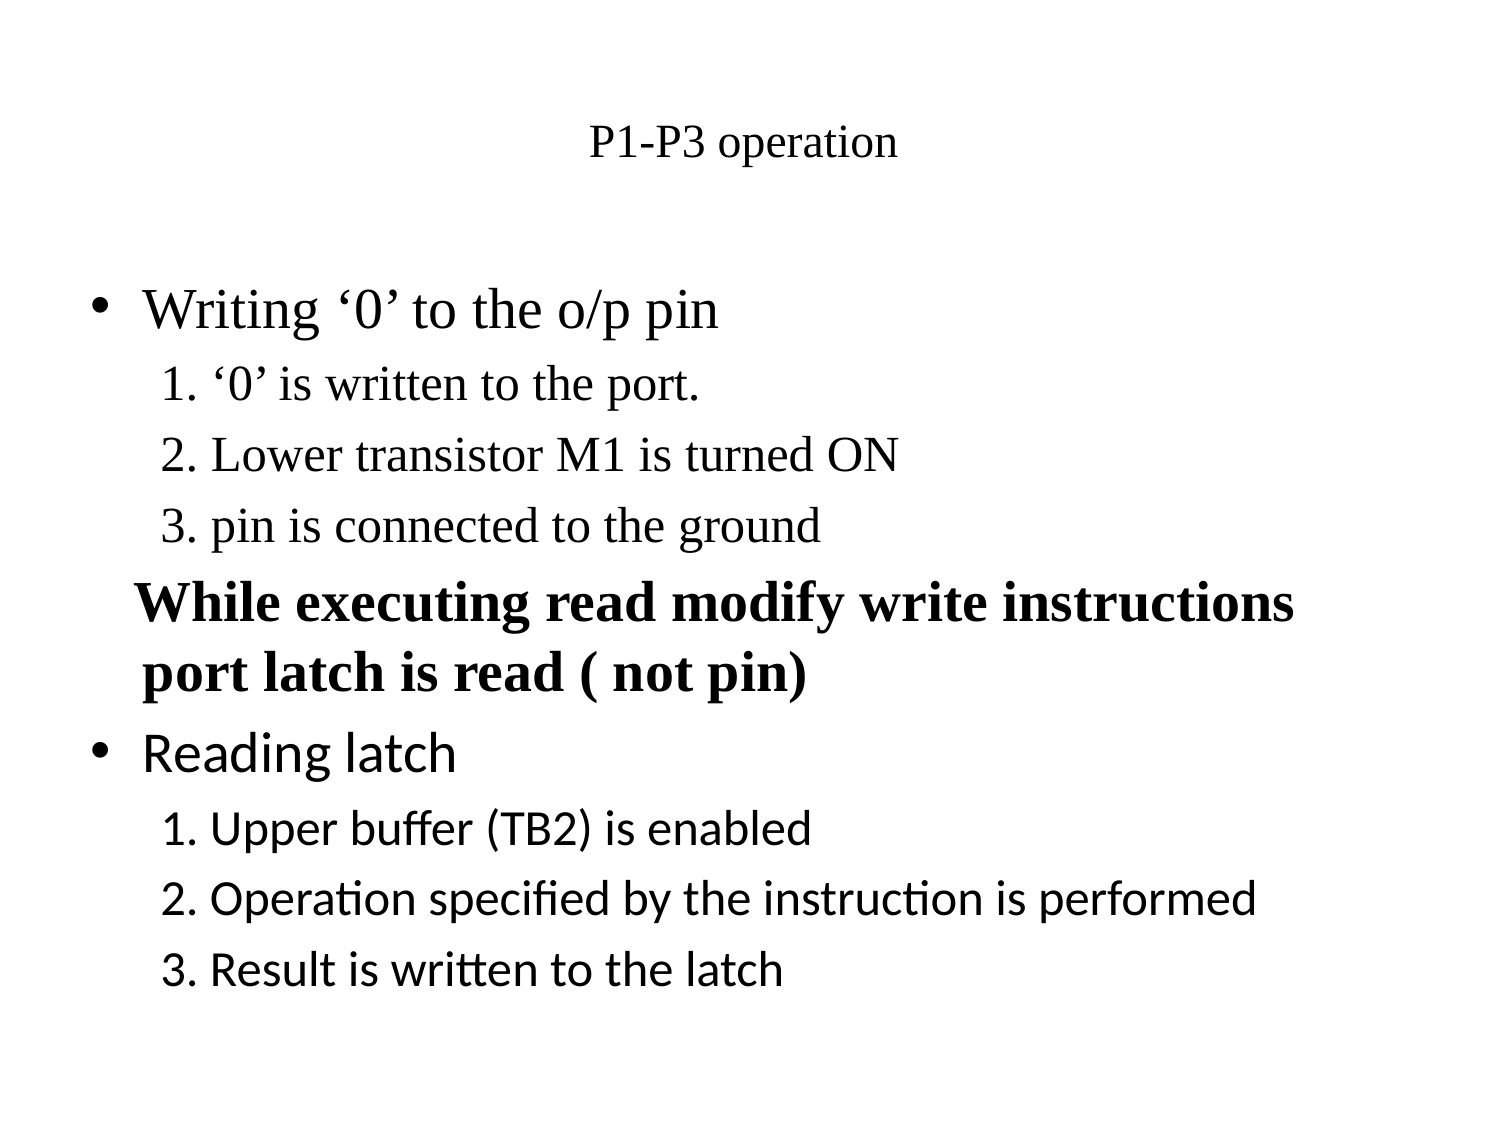

# P1-P3 operation
Writing ‘0’ to the o/p pin
1. ‘0’ is written to the port.
2. Lower transistor M1 is turned ON
3. pin is connected to the ground
   While executing read modify write instructions port latch is read ( not pin)
Reading latch
1. Upper buffer (TB2) is enabled
2. Operation specified by the instruction is performed
3. Result is written to the latch